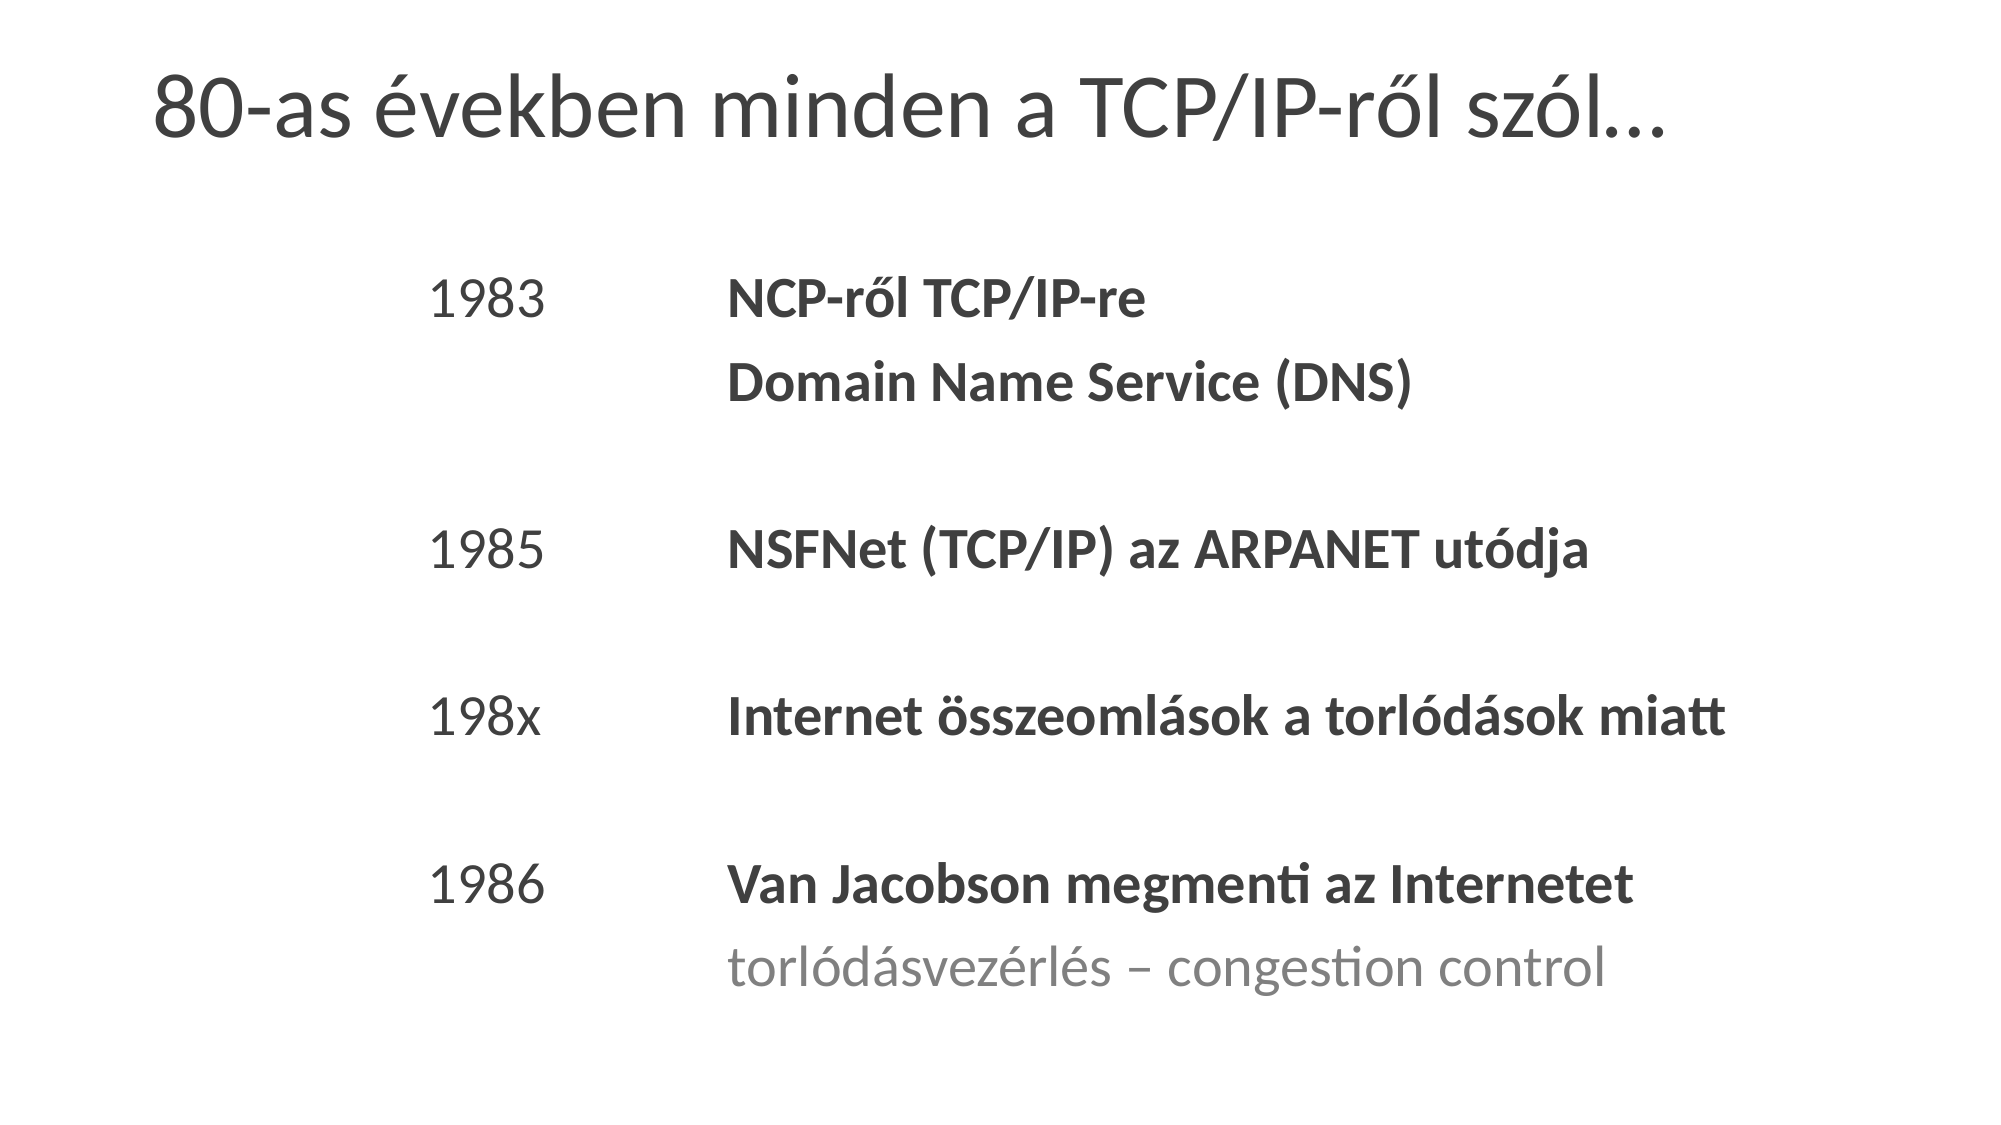

# 80-as években minden a TCP/IP-ről szól…
1983		NCP-ről TCP/IP-re
		Domain Name Service (DNS)

1985		NSFNet (TCP/IP) az ARPANET utódja

198x		Internet összeomlások a torlódások miatt

1986		Van Jacobson megmenti az Internetet
		torlódásvezérlés – congestion control